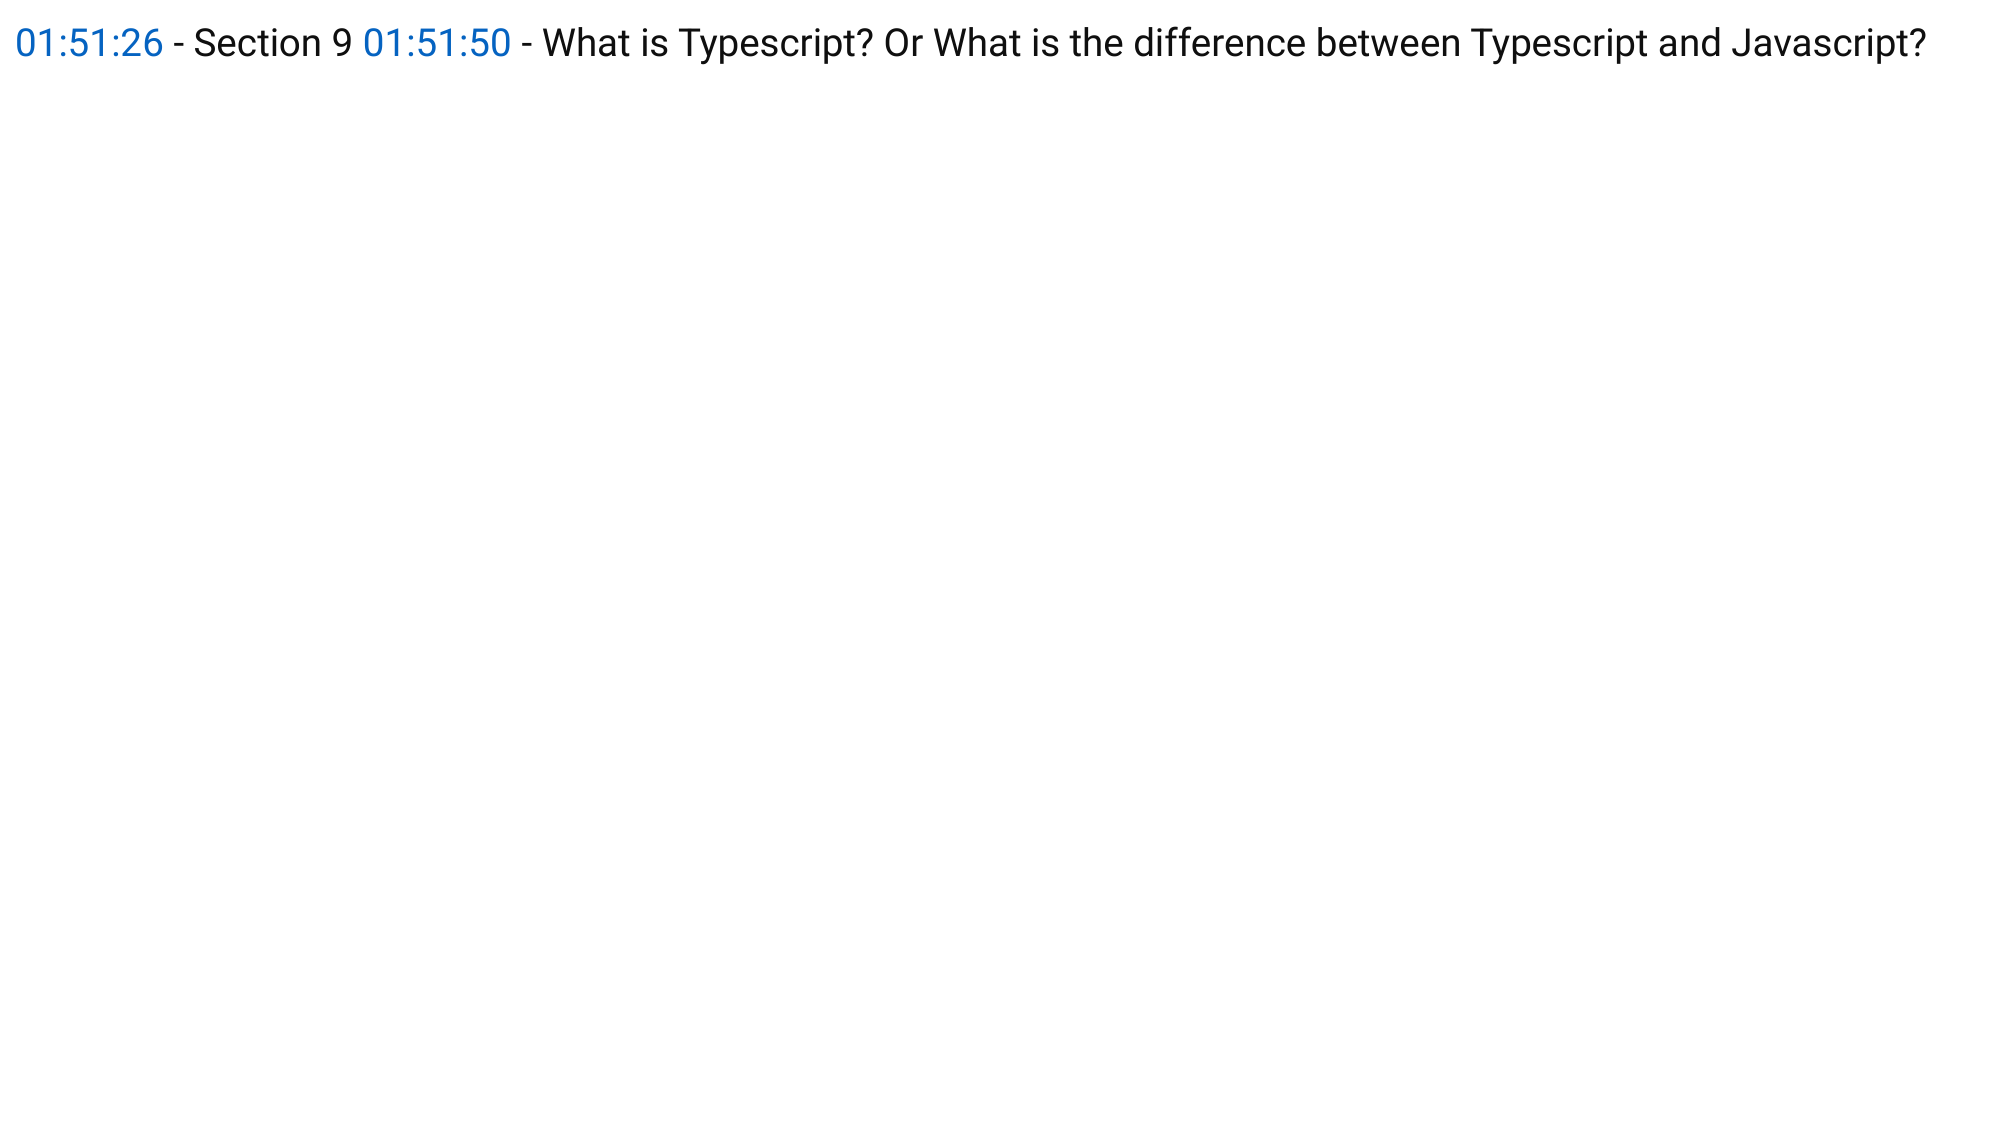

# 01:51:26 - Section 9 01:51:50 - What is Typescript? Or What is the difference between Typescript and Javascript?